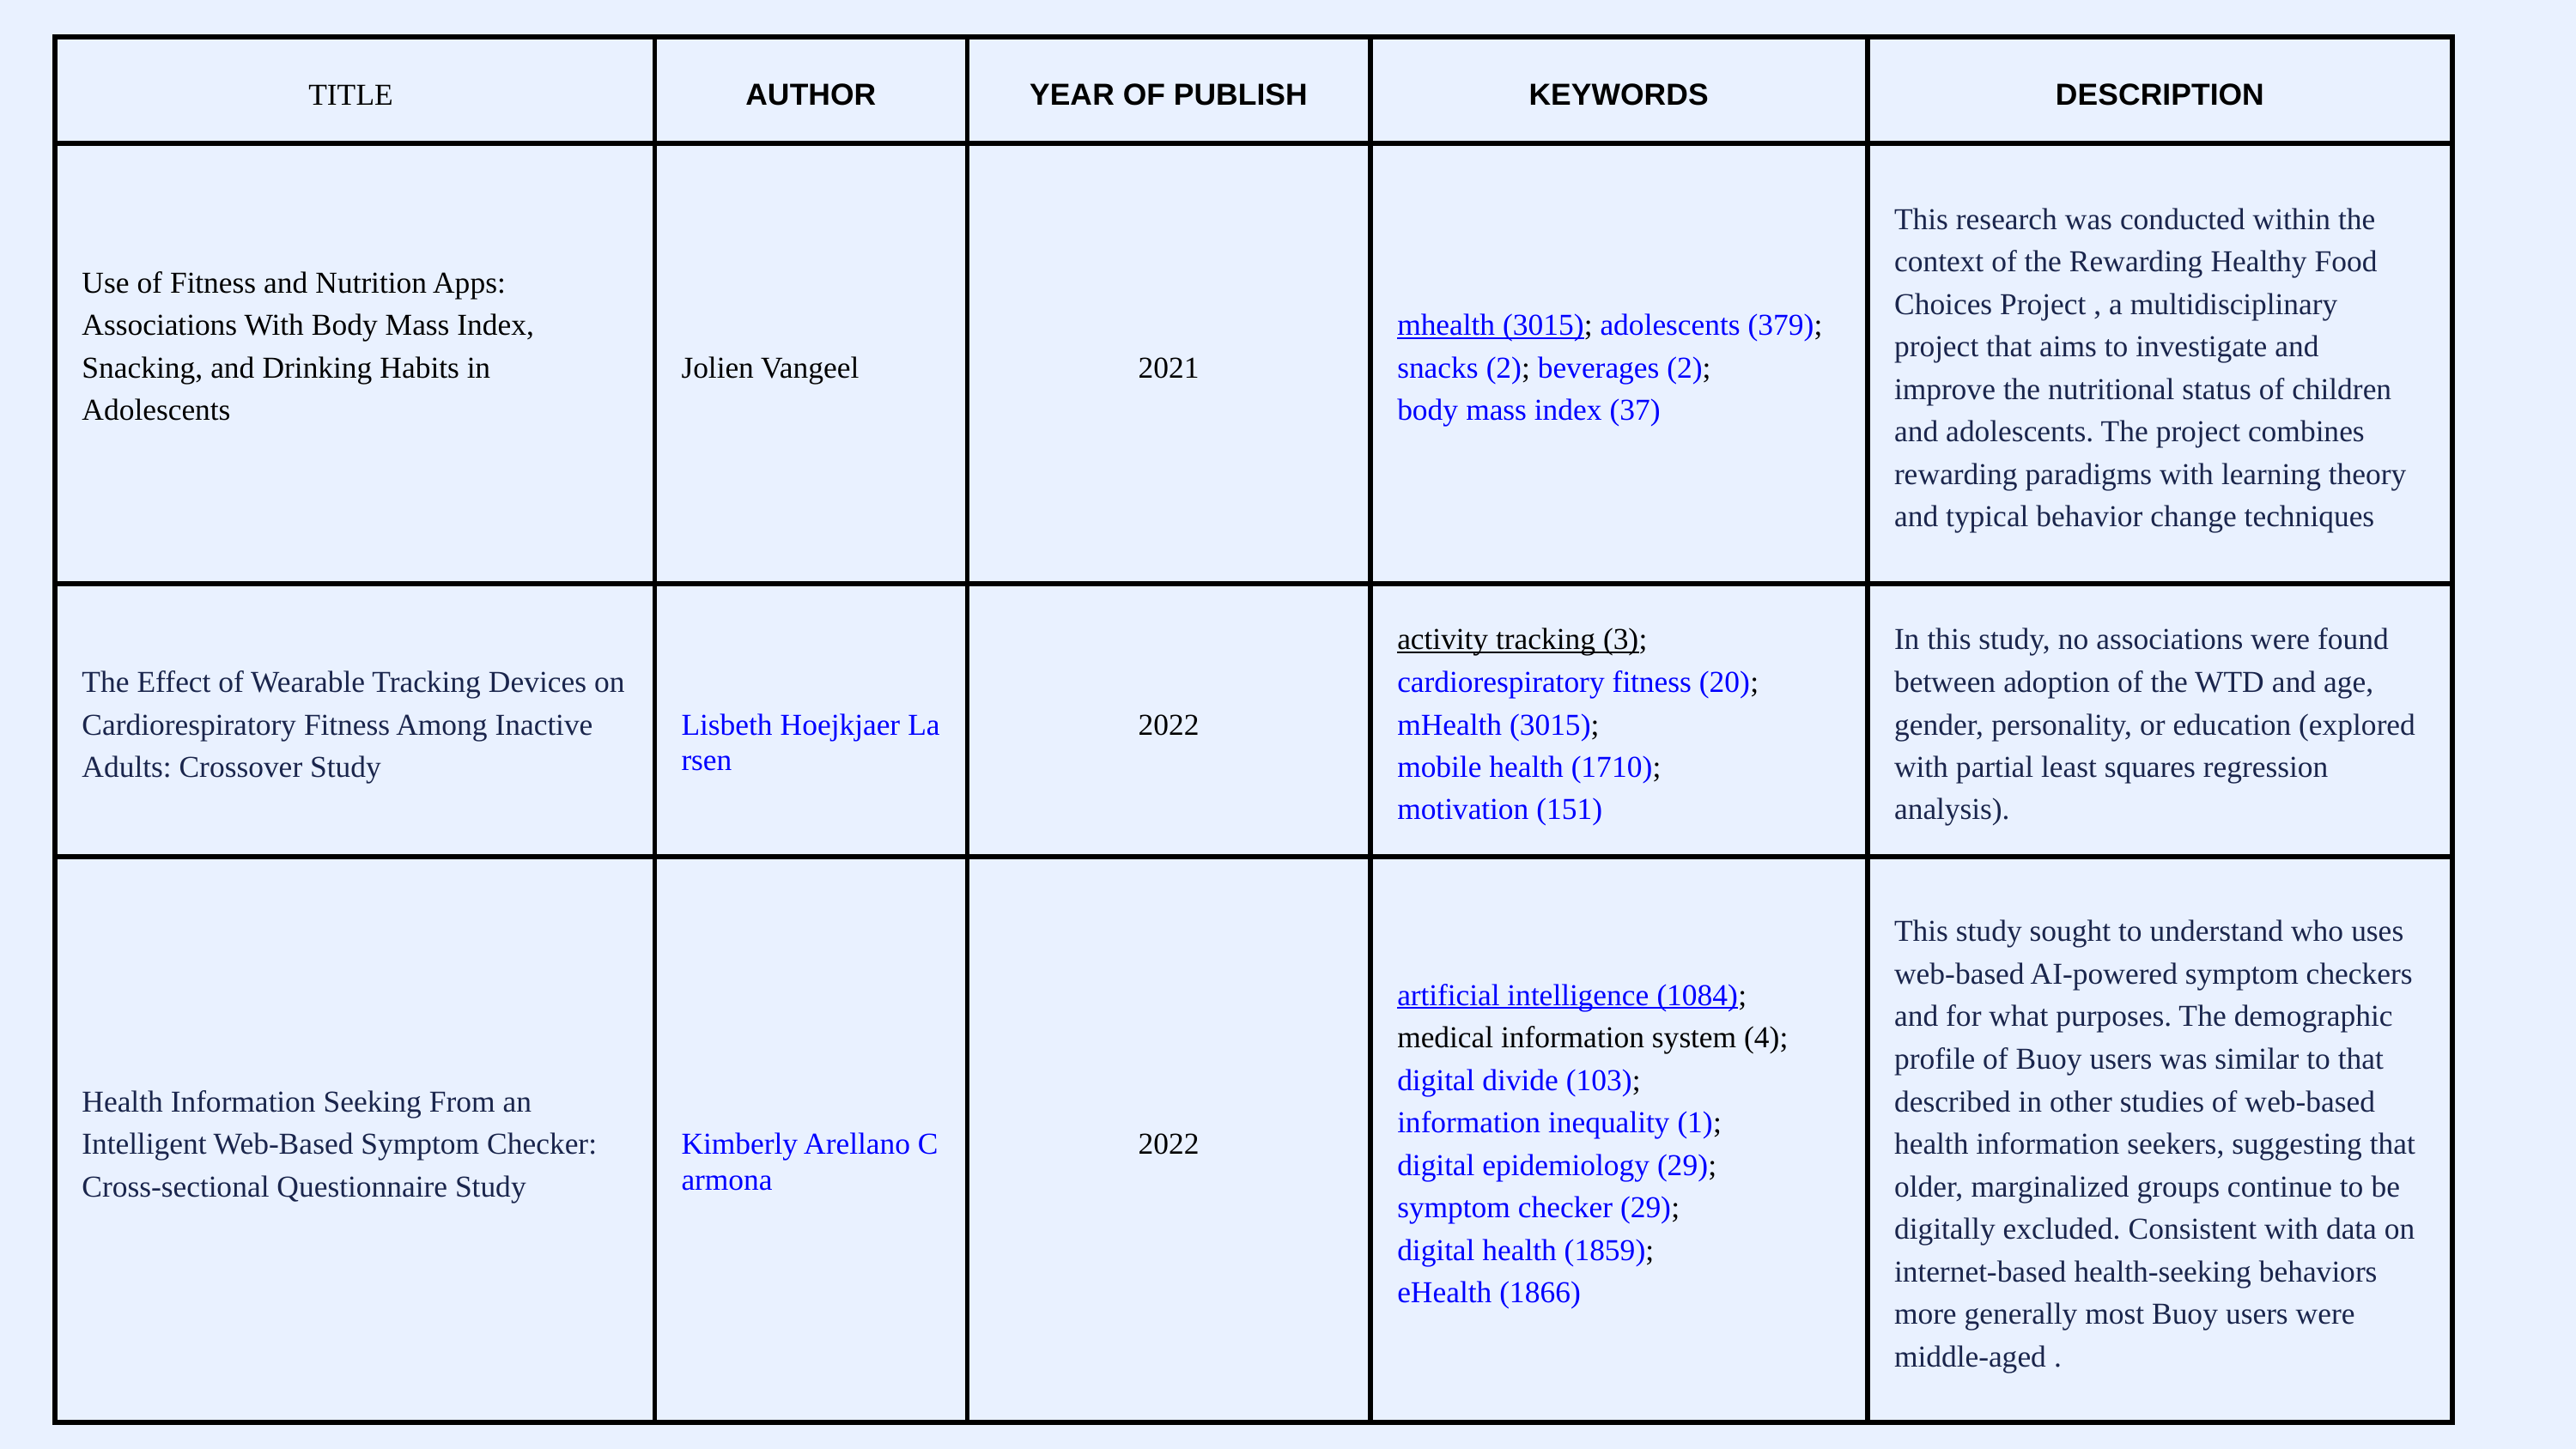

| TITLE | AUTHOR | YEAR OF PUBLISH | KEYWORDS | DESCRIPTION |
| --- | --- | --- | --- | --- |
| Use of Fitness and Nutrition Apps: Associations With Body Mass Index, Snacking, and Drinking Habits in Adolescents | Jolien Vangeel | 2021 | mhealth (3015); adolescents (379); snacks (2); beverages (2); body mass index (37) | This research was conducted within the context of the Rewarding Healthy Food Choices Project , a multidisciplinary project that aims to investigate and improve the nutritional status of children and adolescents. The project combines rewarding paradigms with learning theory and typical behavior change techniques |
| The Effect of Wearable Tracking Devices on Cardiorespiratory Fitness Among Inactive Adults: Crossover Study | Lisbeth Hoejkjaer Larsen | 2022 | activity tracking (3); cardiorespiratory fitness (20); mHealth (3015); mobile health (1710); motivation (151) | In this study, no associations were found between adoption of the WTD and age, gender, personality, or education (explored with partial least squares regression analysis). |
| Health Information Seeking From an Intelligent Web-Based Symptom Checker: Cross-sectional Questionnaire Study | Kimberly Arellano Carmona | 2022 | artificial intelligence (1084); medical information system (4); digital divide (103); information inequality (1); digital epidemiology (29); symptom checker (29); digital health (1859); eHealth (1866) | This study sought to understand who uses web-based AI-powered symptom checkers and for what purposes. The demographic profile of Buoy users was similar to that described in other studies of web-based health information seekers, suggesting that older, marginalized groups continue to be digitally excluded. Consistent with data on internet-based health-seeking behaviors more generally most Buoy users were middle-aged . |